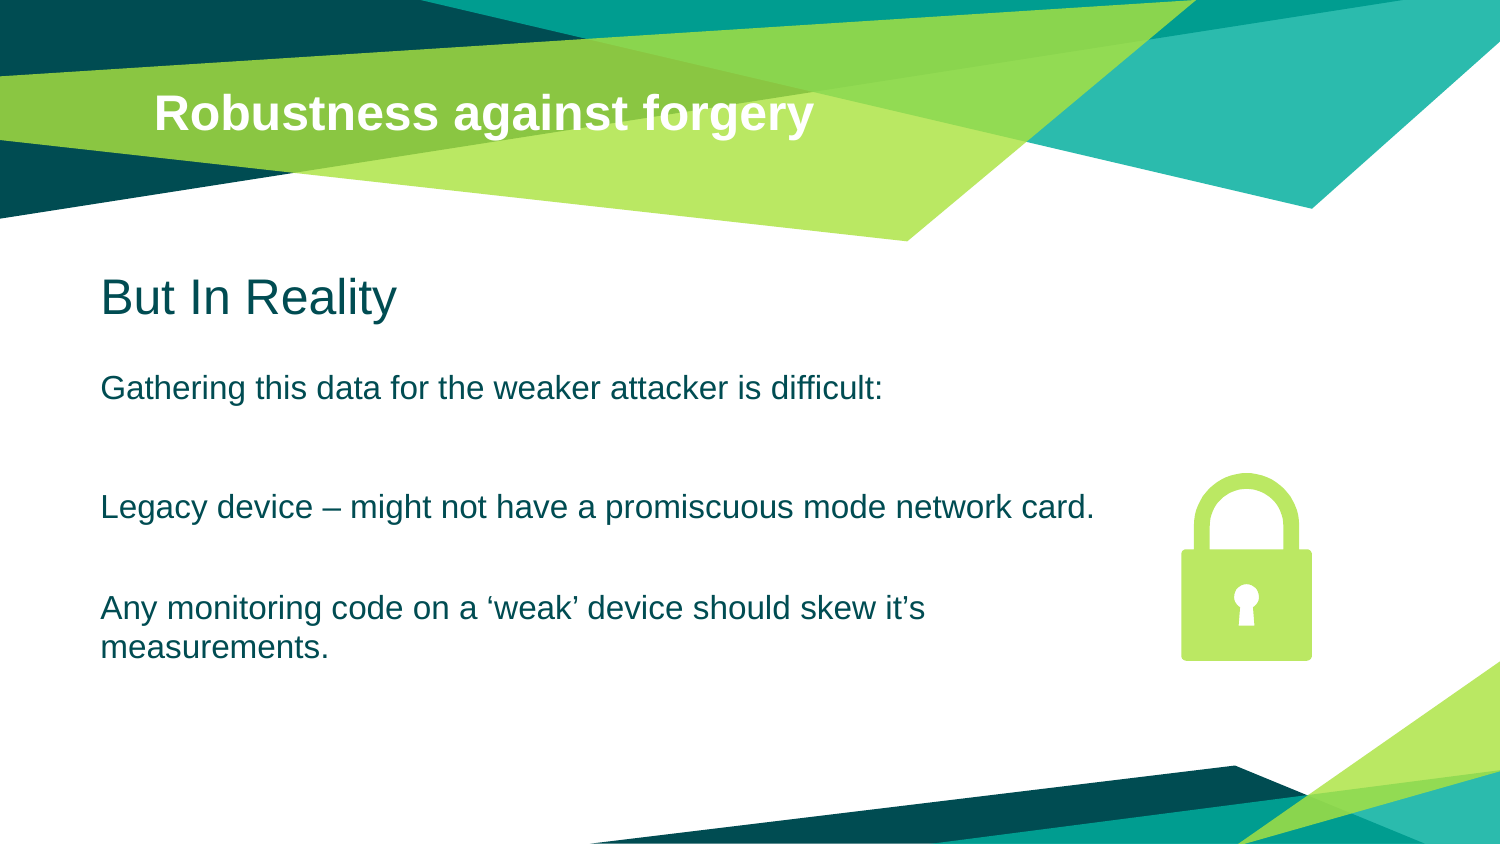

# Robustness against forgery
But In Reality
Gathering this data for the weaker attacker is difficult:
Legacy device – might not have a promiscuous mode network card.

Any monitoring code on a ‘weak’ device should skew it’s measurements.